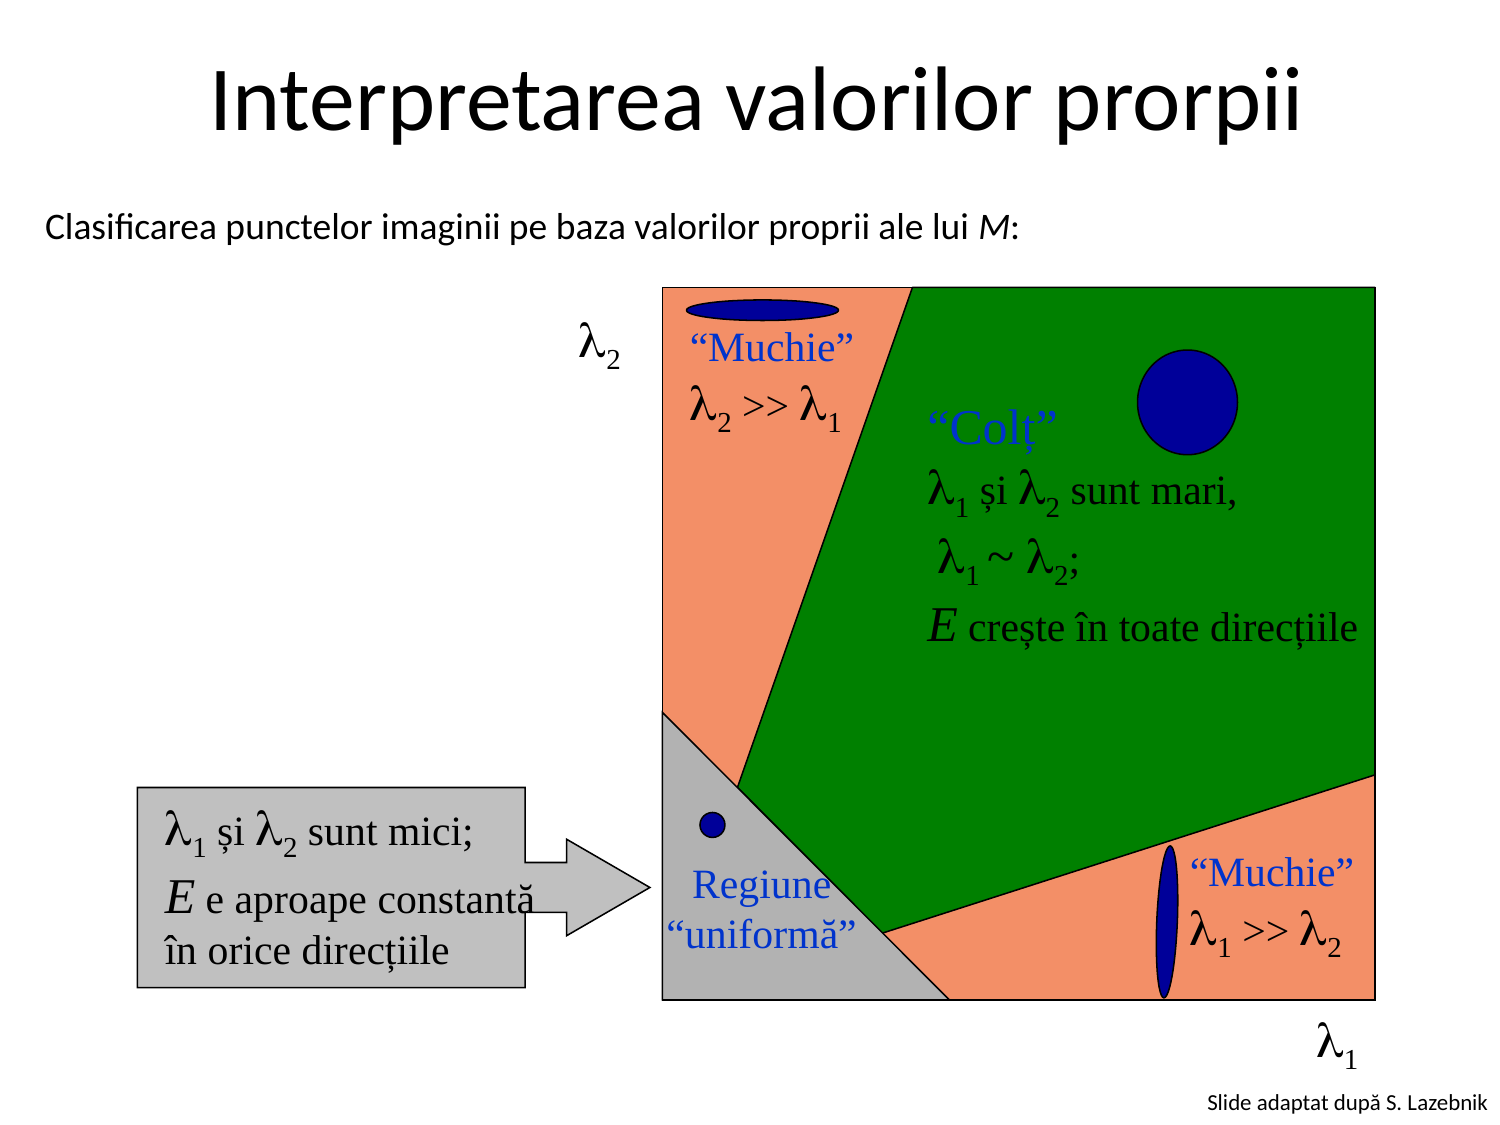

# Interpretarea valorilor prorpii
Clasificarea punctelor imaginii pe baza valorilor proprii ale lui M:

λ2

“Muchie”
λ2 >> λ1

“Colț”
λ1 și λ2 sunt mari,
 λ1 ~ λ2;
E crește în toate direcțiile

λ1 și λ2 sunt mici;
E e aproape constantă în orice direcțiile

“Muchie”
λ1 >> λ2
Regiune
“uniformă”

λ1
Slide adaptat după S. Lazebnik